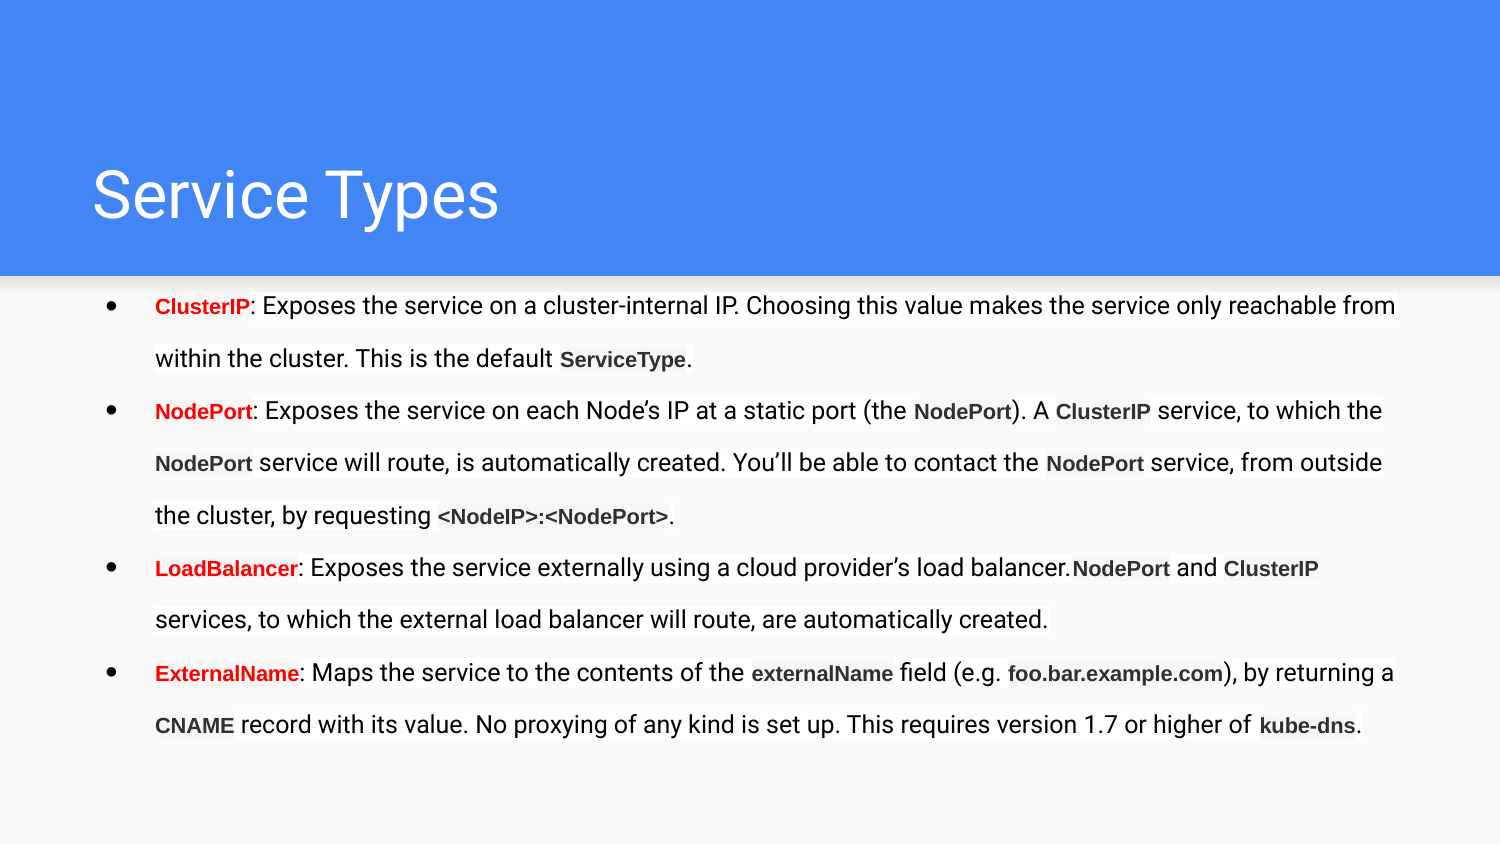

# Service Types
ClusterIP: Exposes the service on a cluster-internal IP. Choosing this value makes the service only reachable from within the cluster. This is the default ServiceType.
NodePort: Exposes the service on each Node’s IP at a static port (the NodePort). A ClusterIP service, to which the NodePort service will route, is automatically created. You’ll be able to contact the NodePort service, from outside the cluster, by requesting <NodeIP>:<NodePort>.
LoadBalancer: Exposes the service externally using a cloud provider’s load balancer.NodePort and ClusterIP services, to which the external load balancer will route, are automatically created.
ExternalName: Maps the service to the contents of the externalName field (e.g. foo.bar.example.com), by returning a CNAME record with its value. No proxying of any kind is set up. This requires version 1.7 or higher of kube-dns.